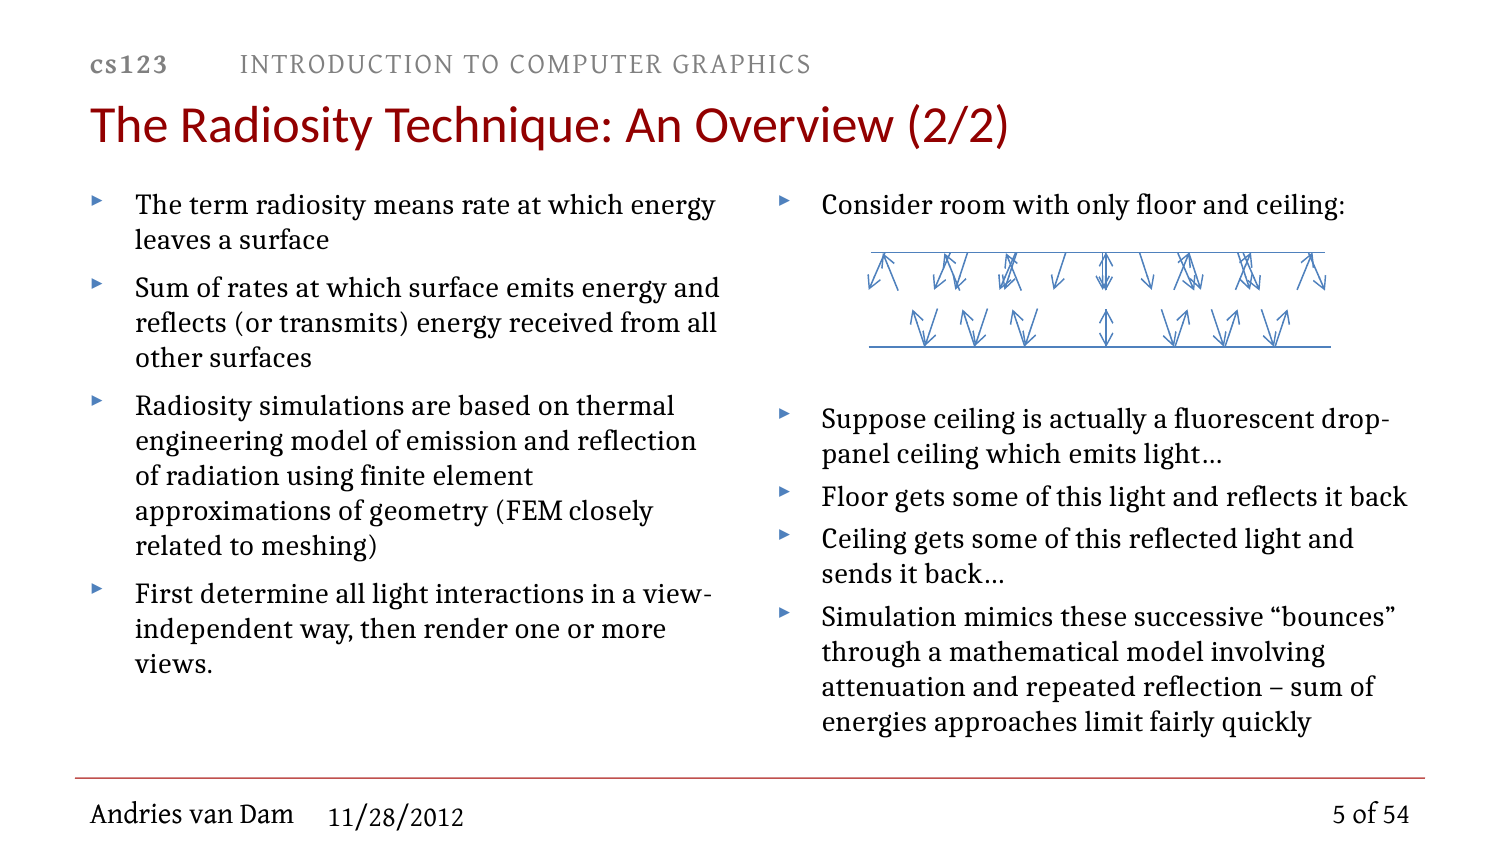

# The Radiosity Technique: An Overview (2/2)
The term radiosity means rate at which energy leaves a surface
Sum of rates at which surface emits energy and reflects (or transmits) energy received from all other surfaces
Radiosity simulations are based on thermal engineering model of emission and reflection of radiation using finite element approximations of geometry (FEM closely related to meshing)
First determine all light interactions in a view-independent way, then render one or more views.
Consider room with only floor and ceiling:

Suppose ceiling is actually a fluorescent drop-panel ceiling which emits light…
Floor gets some of this light and reflects it back
Ceiling gets some of this reflected light and sends it back…
Simulation mimics these successive “bounces” through a mathematical model involving attenuation and repeated reflection – sum of energies approaches limit fairly quickly

5 of 54
11/28/2012